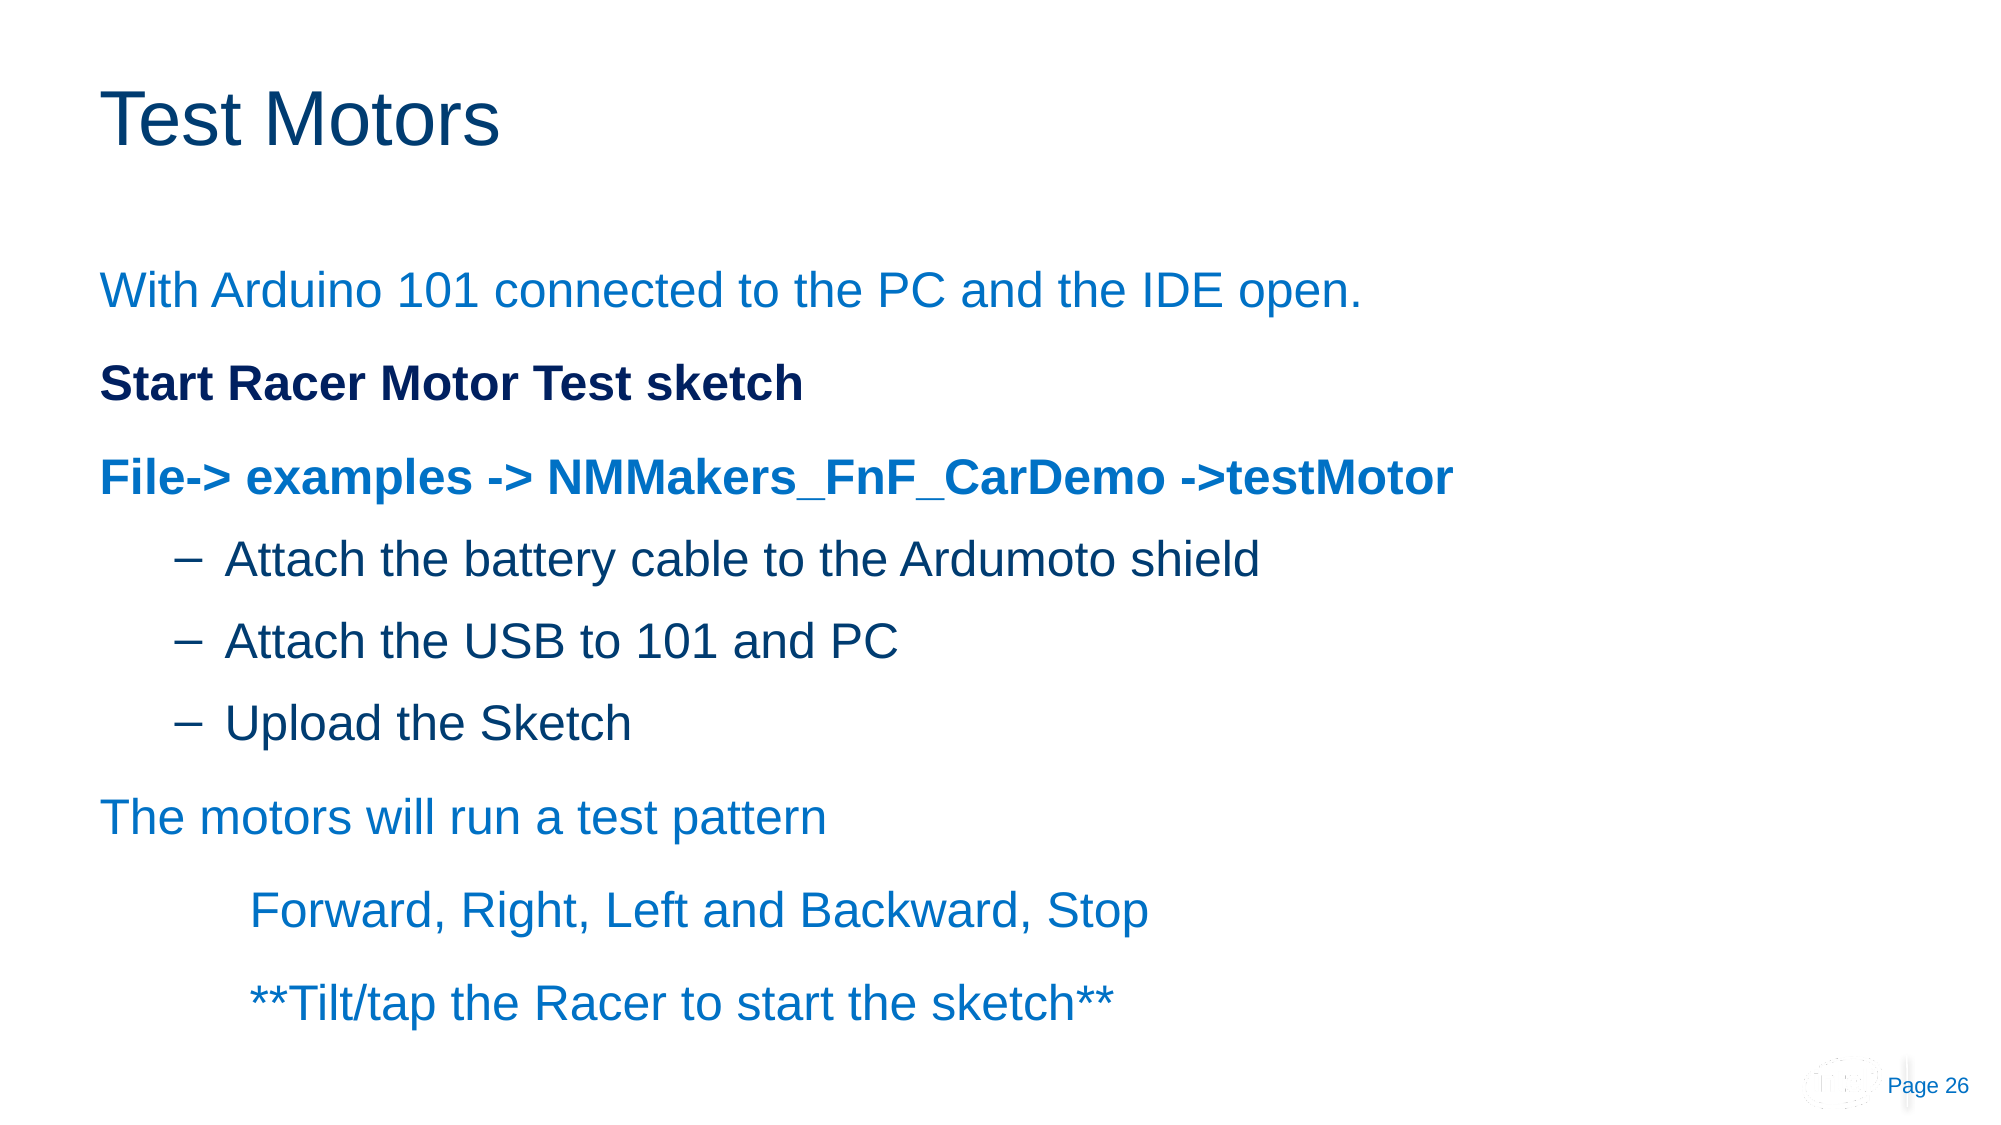

# Test Motors
With Arduino 101 connected to the PC and the IDE open.
Start Racer Motor Test sketch
File-> examples -> NMMakers_FnF_CarDemo ->testMotor
Attach the battery cable to the Ardumoto shield
Attach the USB to 101 and PC
Upload the Sketch
The motors will run a test pattern
	Forward, Right, Left and Backward, Stop
	**Tilt/tap the Racer to start the sketch**
26
 Page 26